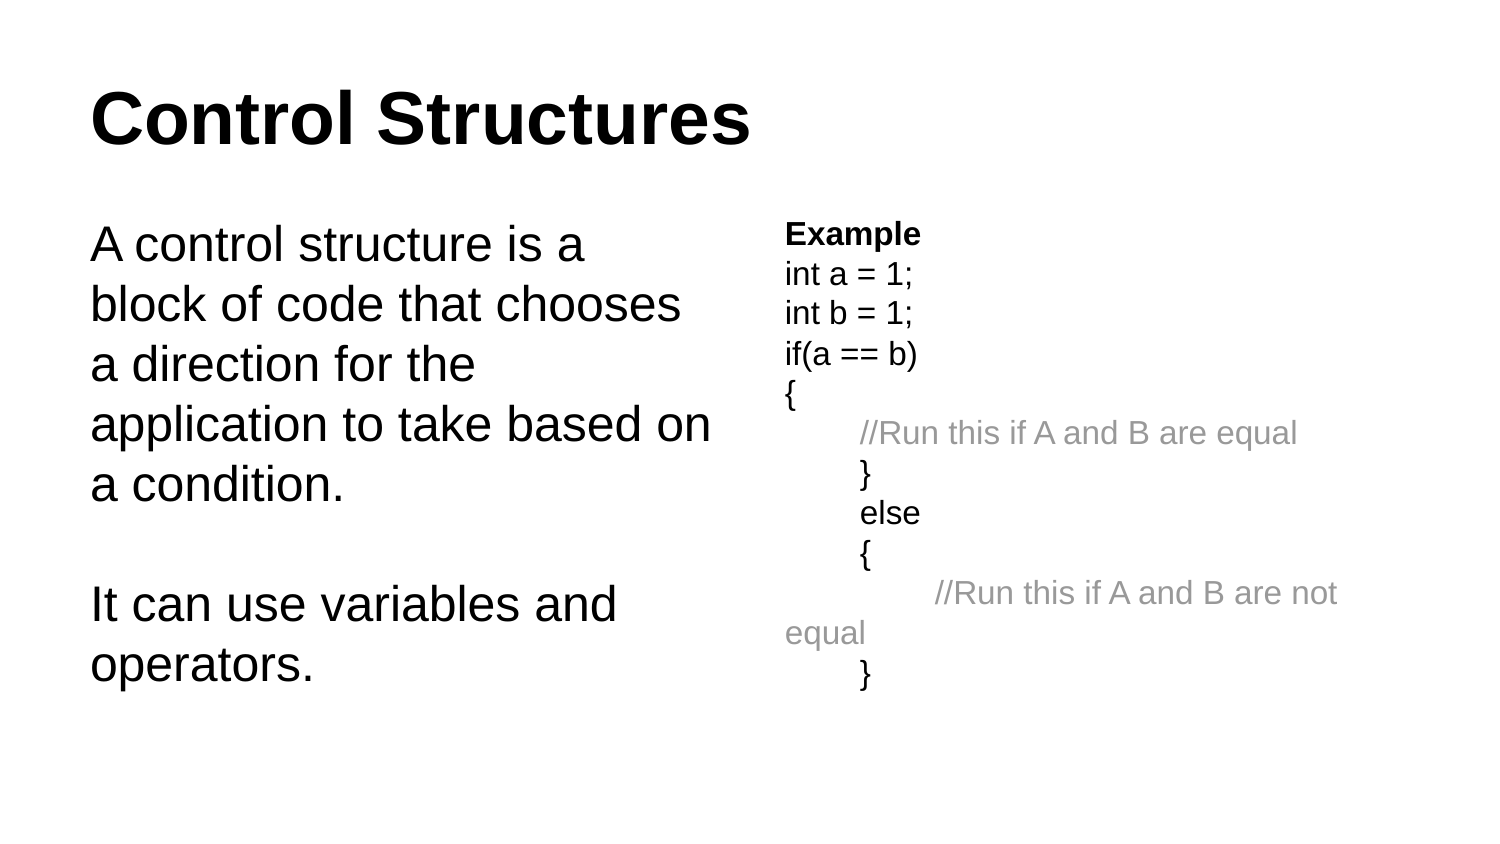

# Control Structures
A control structure is a block of code that chooses a direction for the application to take based on a condition.

It can use variables and operators.
Example
int a = 1;
int b = 1;
if(a == b)
{
//Run this if A and B are equal
}
else
{
	//Run this if A and B are not equal
}